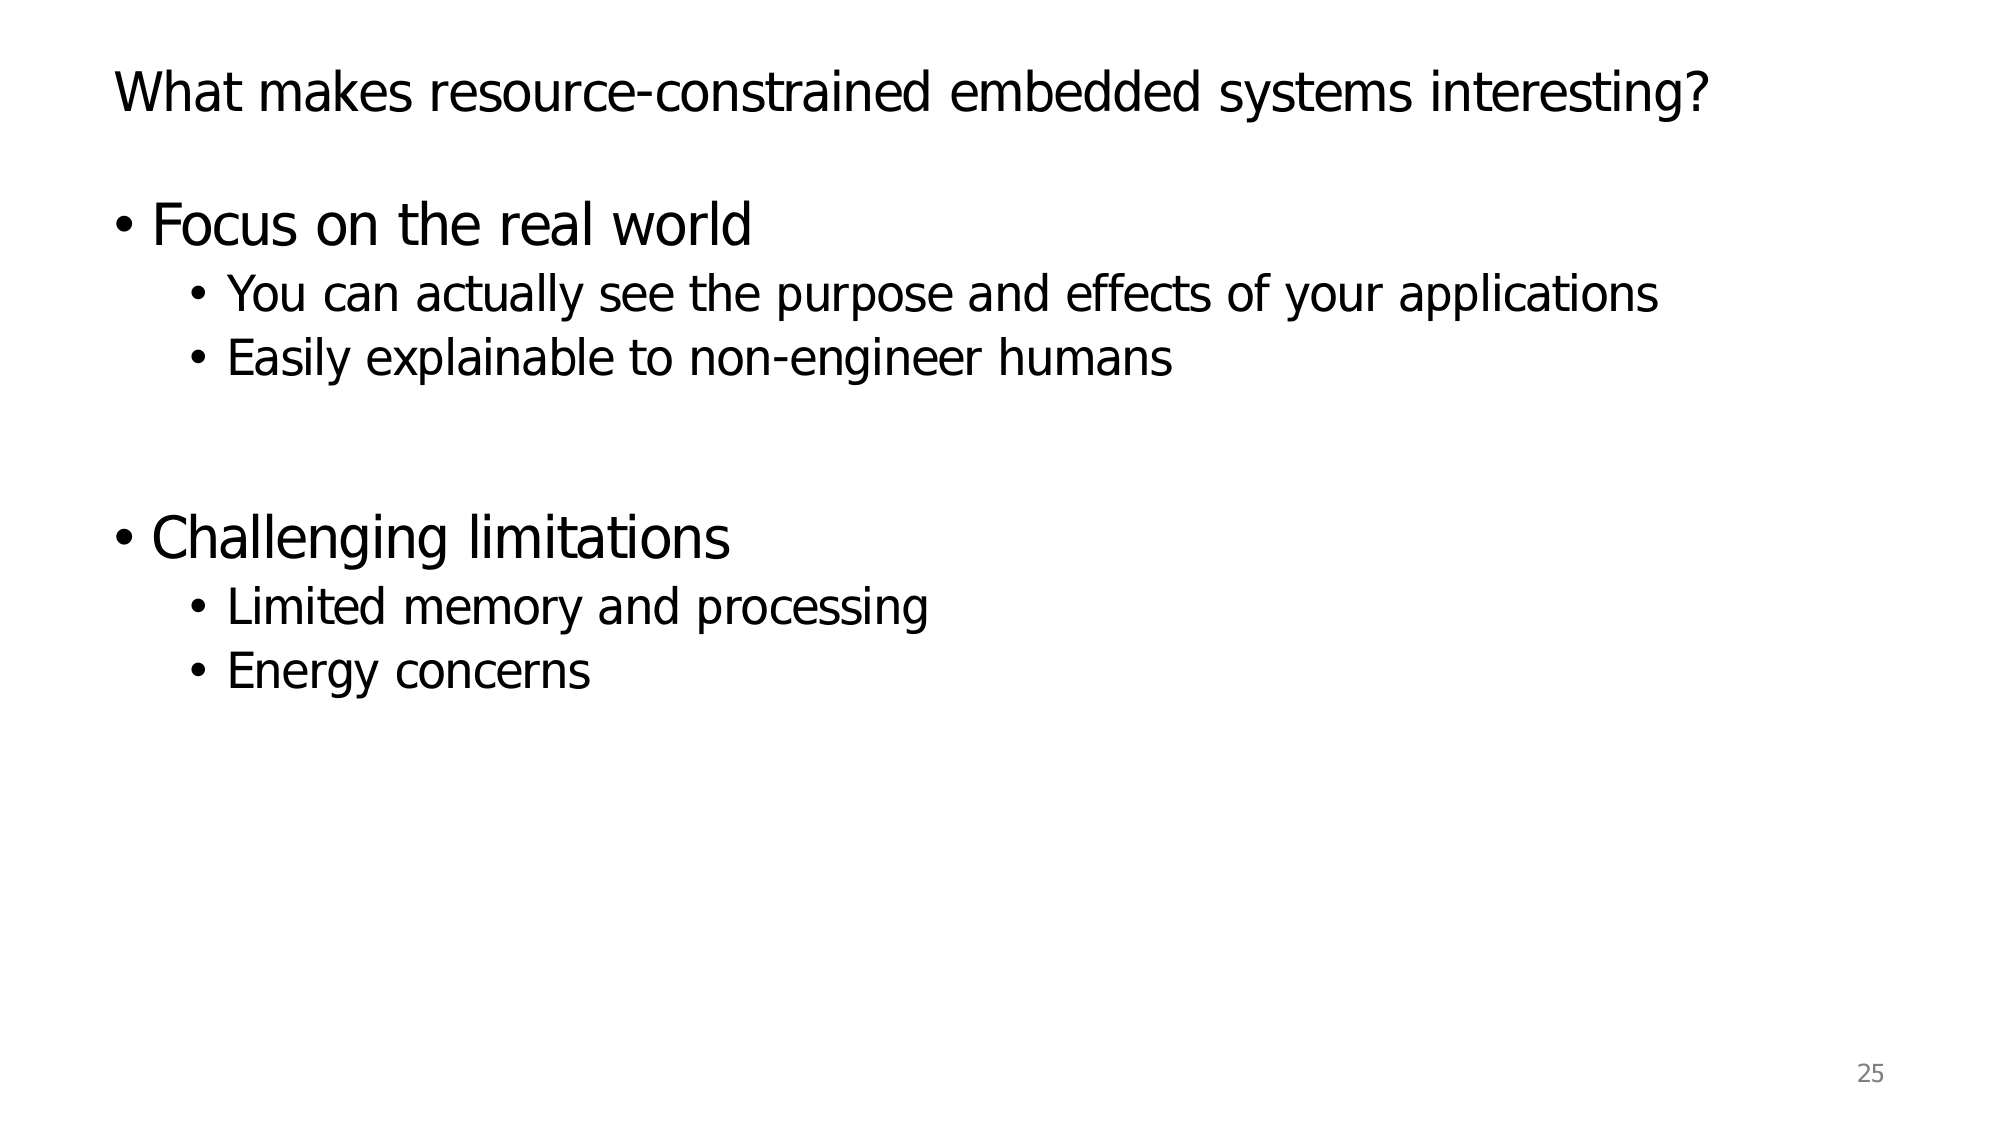

# What makes resource-constrained embedded systems interesting?
Focus on the real world
You can actually see the purpose and effects of your applications
Easily explainable to non-engineer humans

Challenging limitations
Limited memory and processing
Energy concerns
25